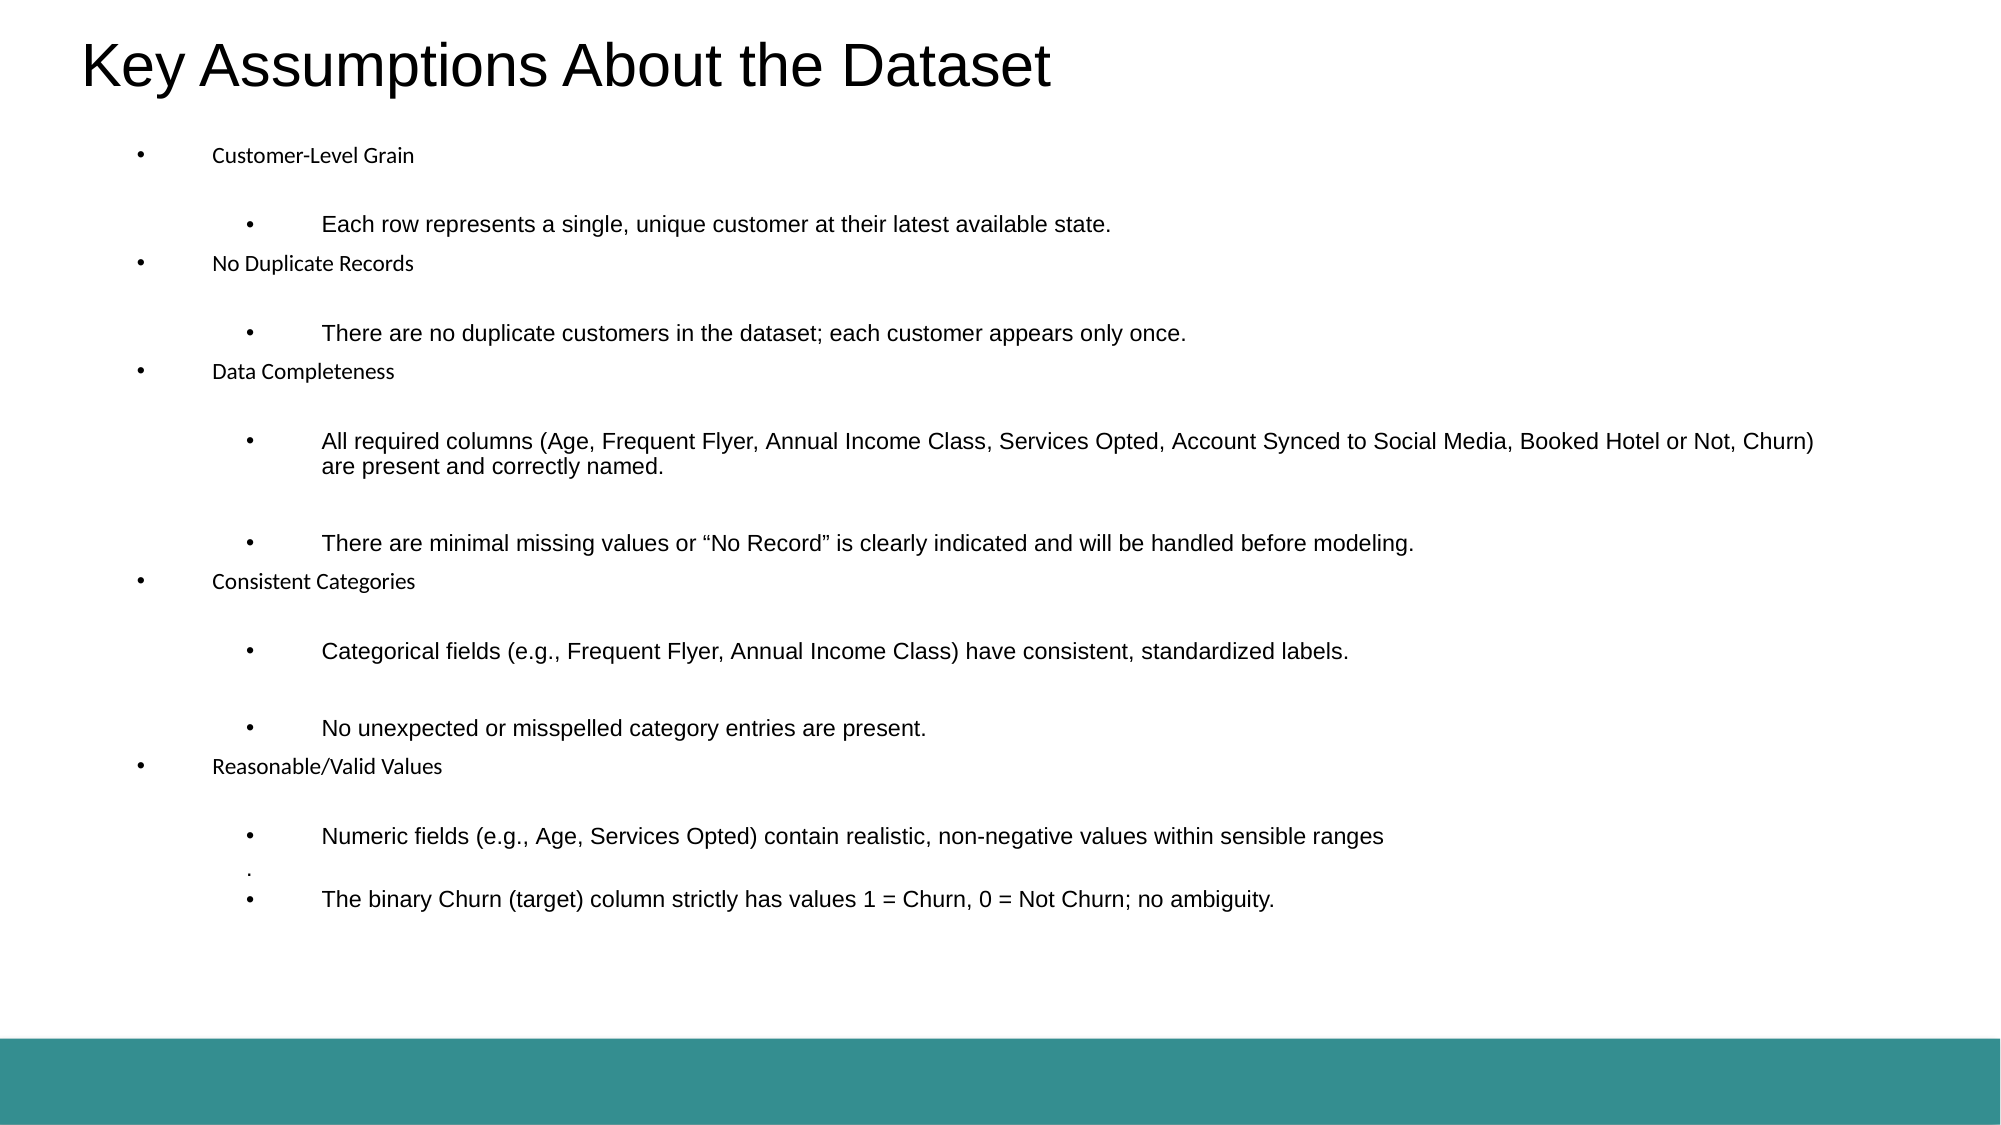

# Key Assumptions About the Dataset
Customer-Level Grain

Each row represents a single, unique customer at their latest available state.
No Duplicate Records

There are no duplicate customers in the dataset; each customer appears only once.
Data Completeness

All required columns (Age, Frequent Flyer, Annual Income Class, Services Opted, Account Synced to Social Media, Booked Hotel or Not, Churn) are present and correctly named.

There are minimal missing values or “No Record” is clearly indicated and will be handled before modeling.
Consistent Categories

Categorical fields (e.g., Frequent Flyer, Annual Income Class) have consistent, standardized labels.

No unexpected or misspelled category entries are present.
Reasonable/Valid Values

Numeric fields (e.g., Age, Services Opted) contain realistic, non-negative values within sensible ranges
.
The binary Churn (target) column strictly has values 1 = Churn, 0 = Not Churn; no ambiguity.